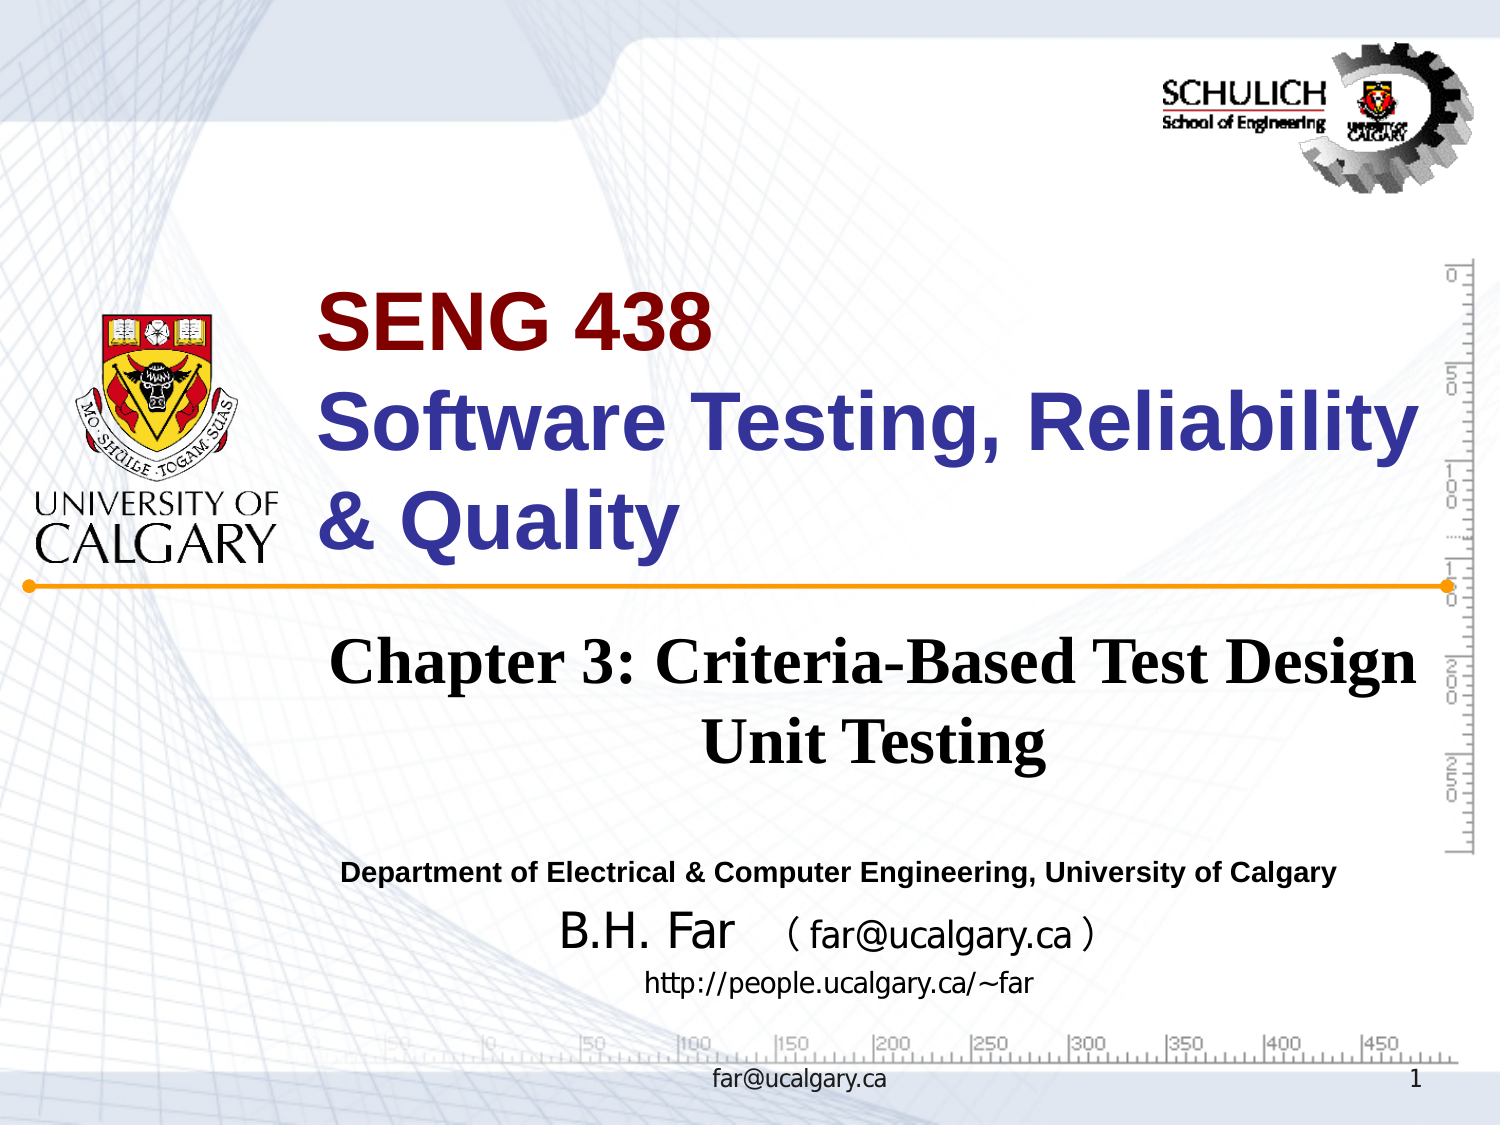

# SENG 438 Software Testing, Reliability & Quality
Chapter 3: Criteria-Based Test Design Unit Testing
Department of Electrical & Computer Engineering, University of Calgary
B.H. Far （far@ucalgary.ca）
http://people.ucalgary.ca/~far
far@ucalgary.ca
1